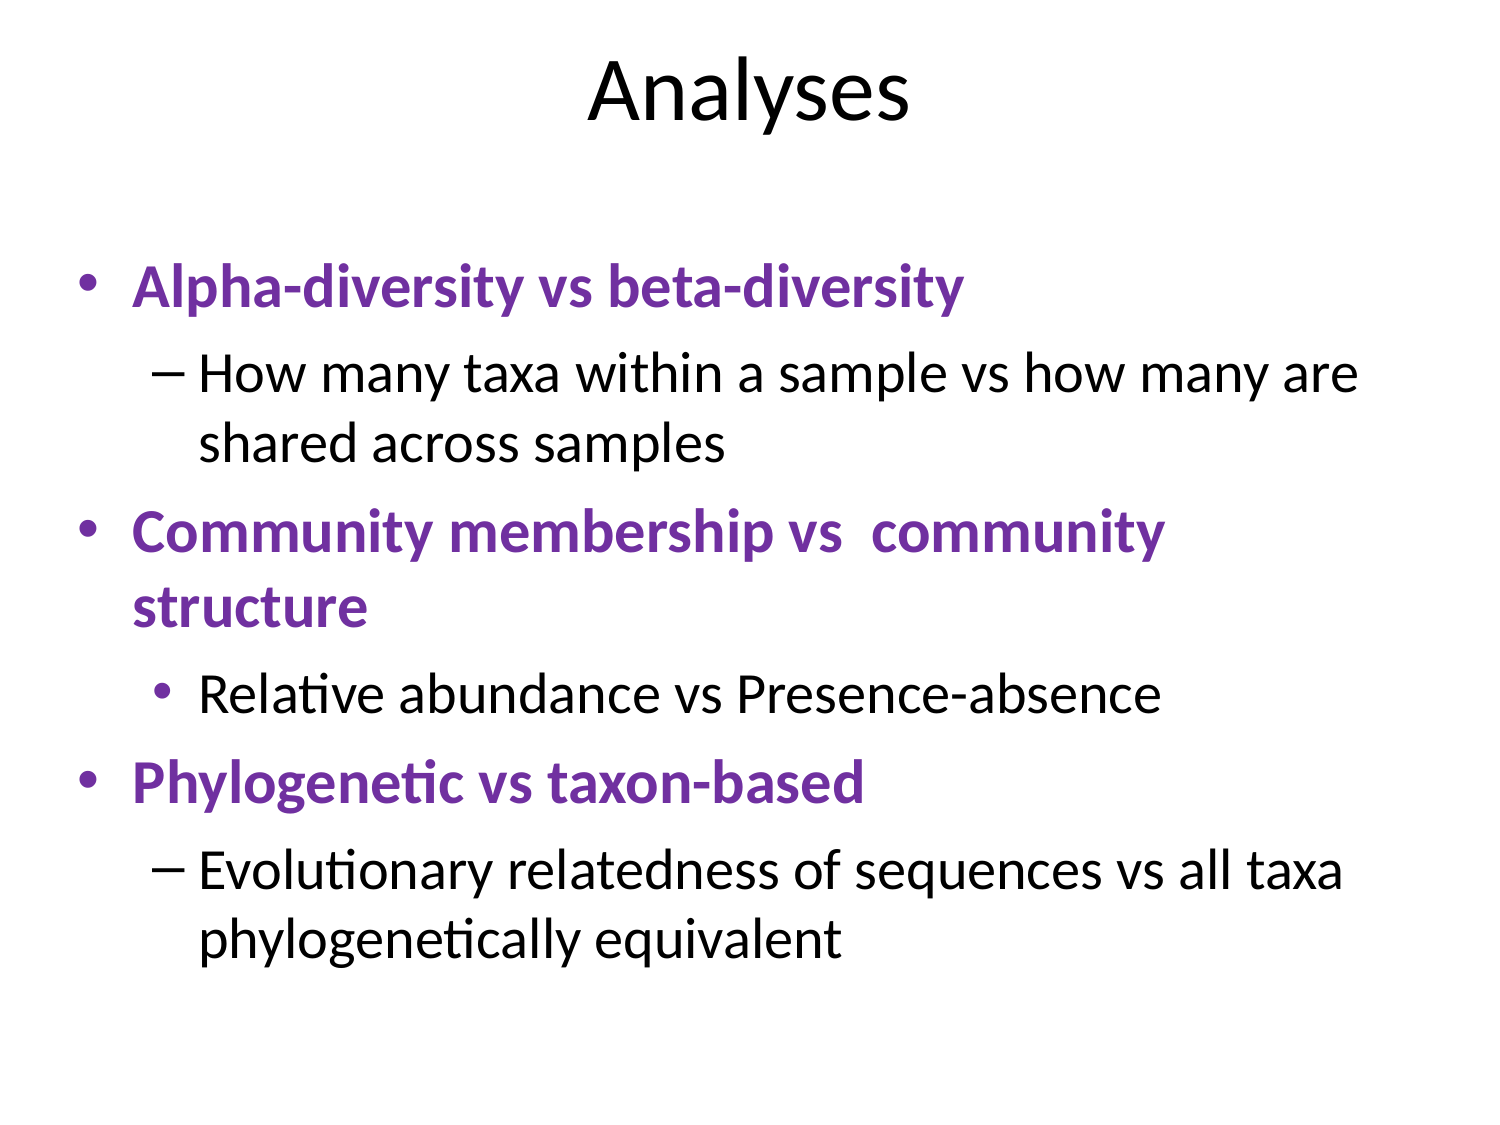

Analyses
Alpha-diversity vs beta-diversity
How many taxa within a sample vs how many are shared across samples
Community membership vs  community structure
Relative abundance vs Presence-absence
Phylogenetic vs taxon-based
Evolutionary relatedness of sequences vs all taxa phylogenetically equivalent